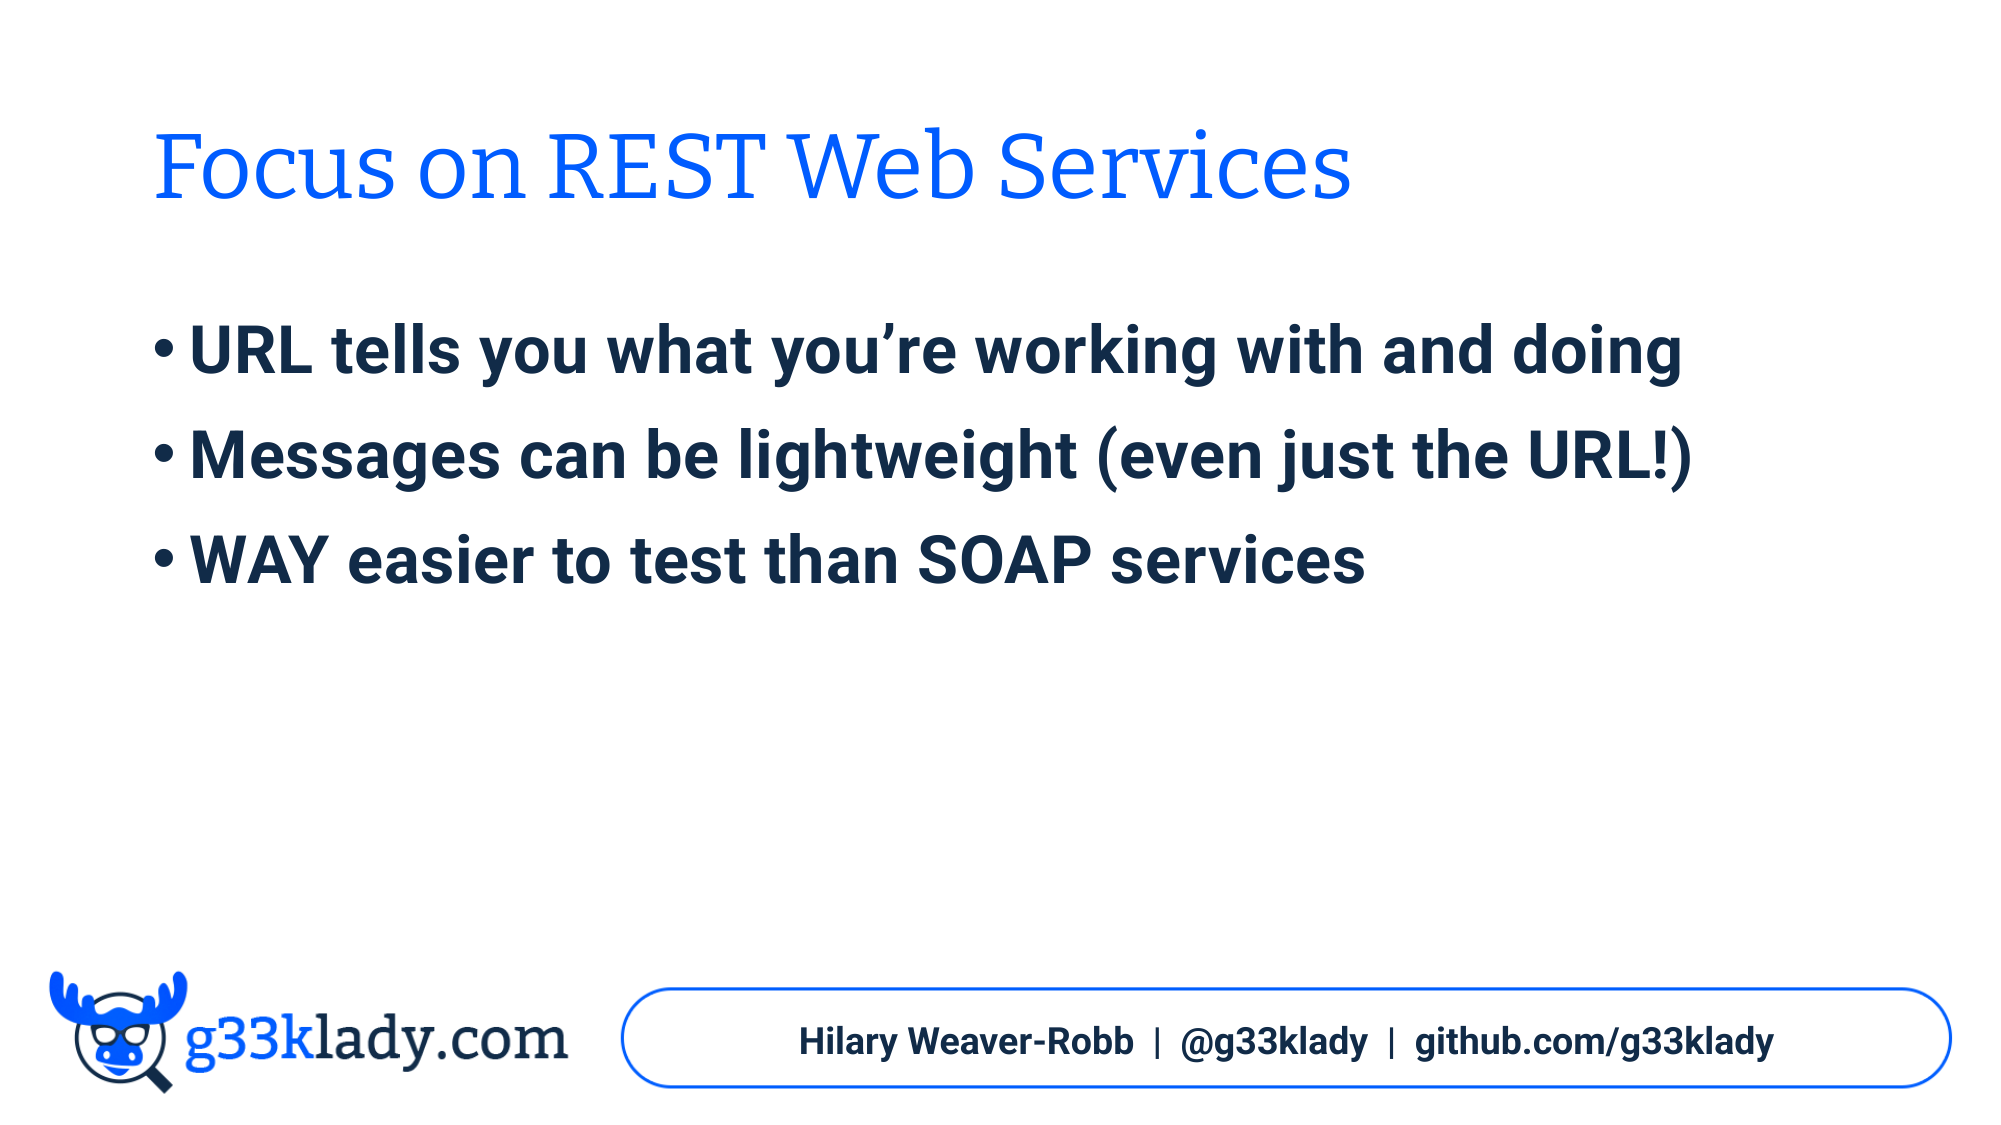

# Focus on REST Web Services
URL tells you what you’re working with and doing
Messages can be lightweight (even just the URL!)
WAY easier to test than SOAP services

Hilary Weaver-Robb  |  @g33klady  |  github.com/g33klady